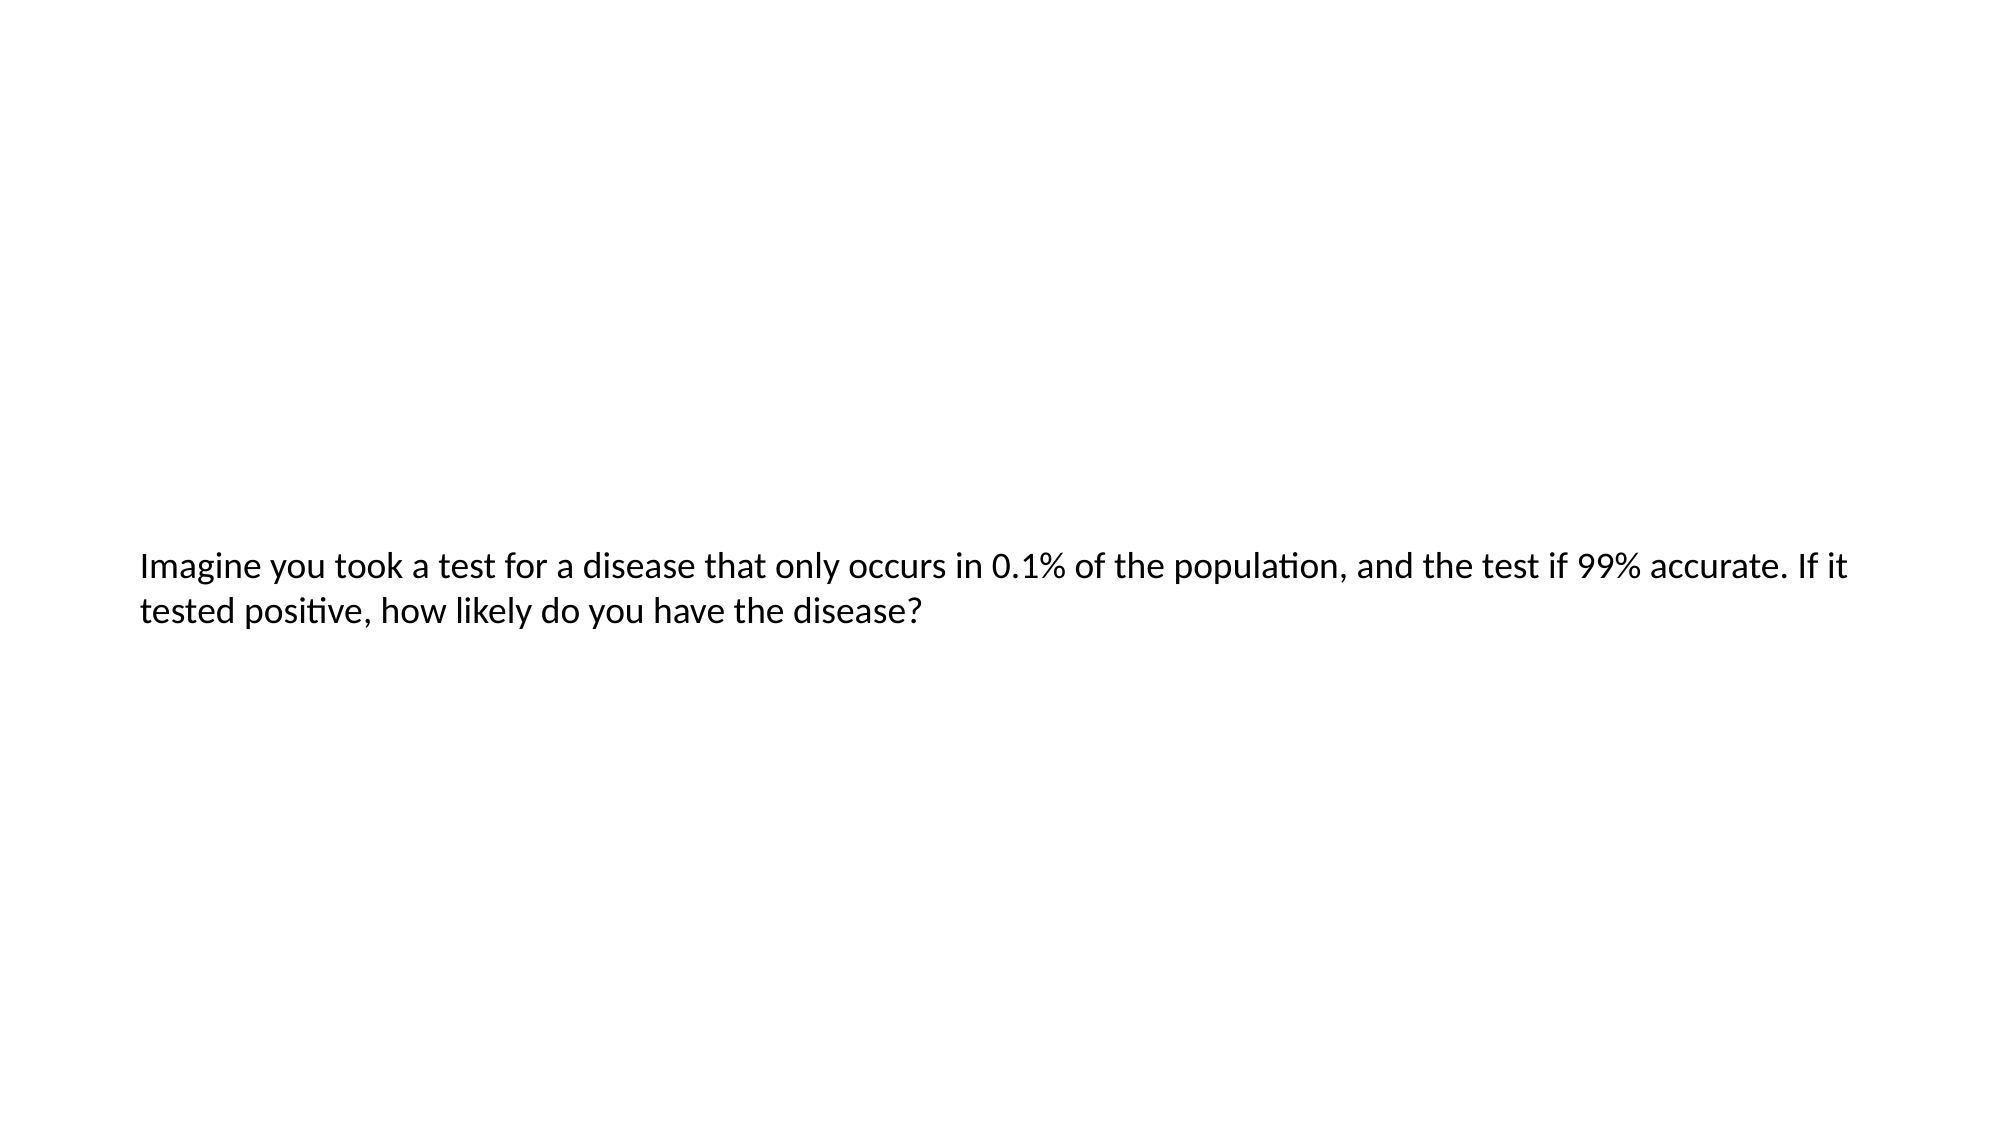

Imagine you took a test for a disease that only occurs in 0.1% of the population, and the test if 99% accurate. If it tested positive, how likely do you have the disease?